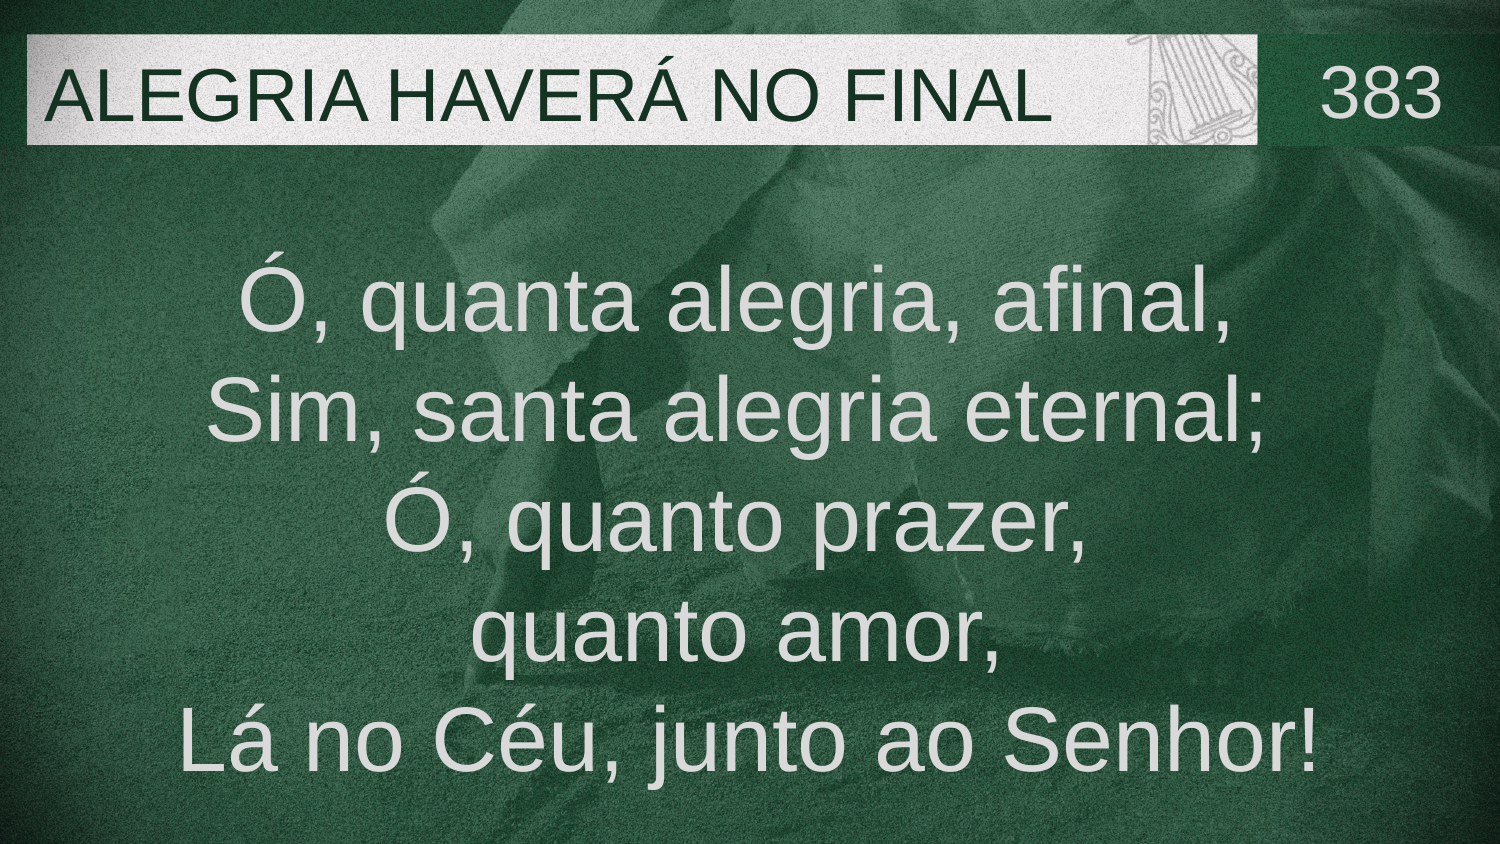

# ALEGRIA HAVERÁ NO FINAL
383
Ó, quanta alegria, afinal,
Sim, santa alegria eternal;
Ó, quanto prazer,
quanto amor,
Lá no Céu, junto ao Senhor!